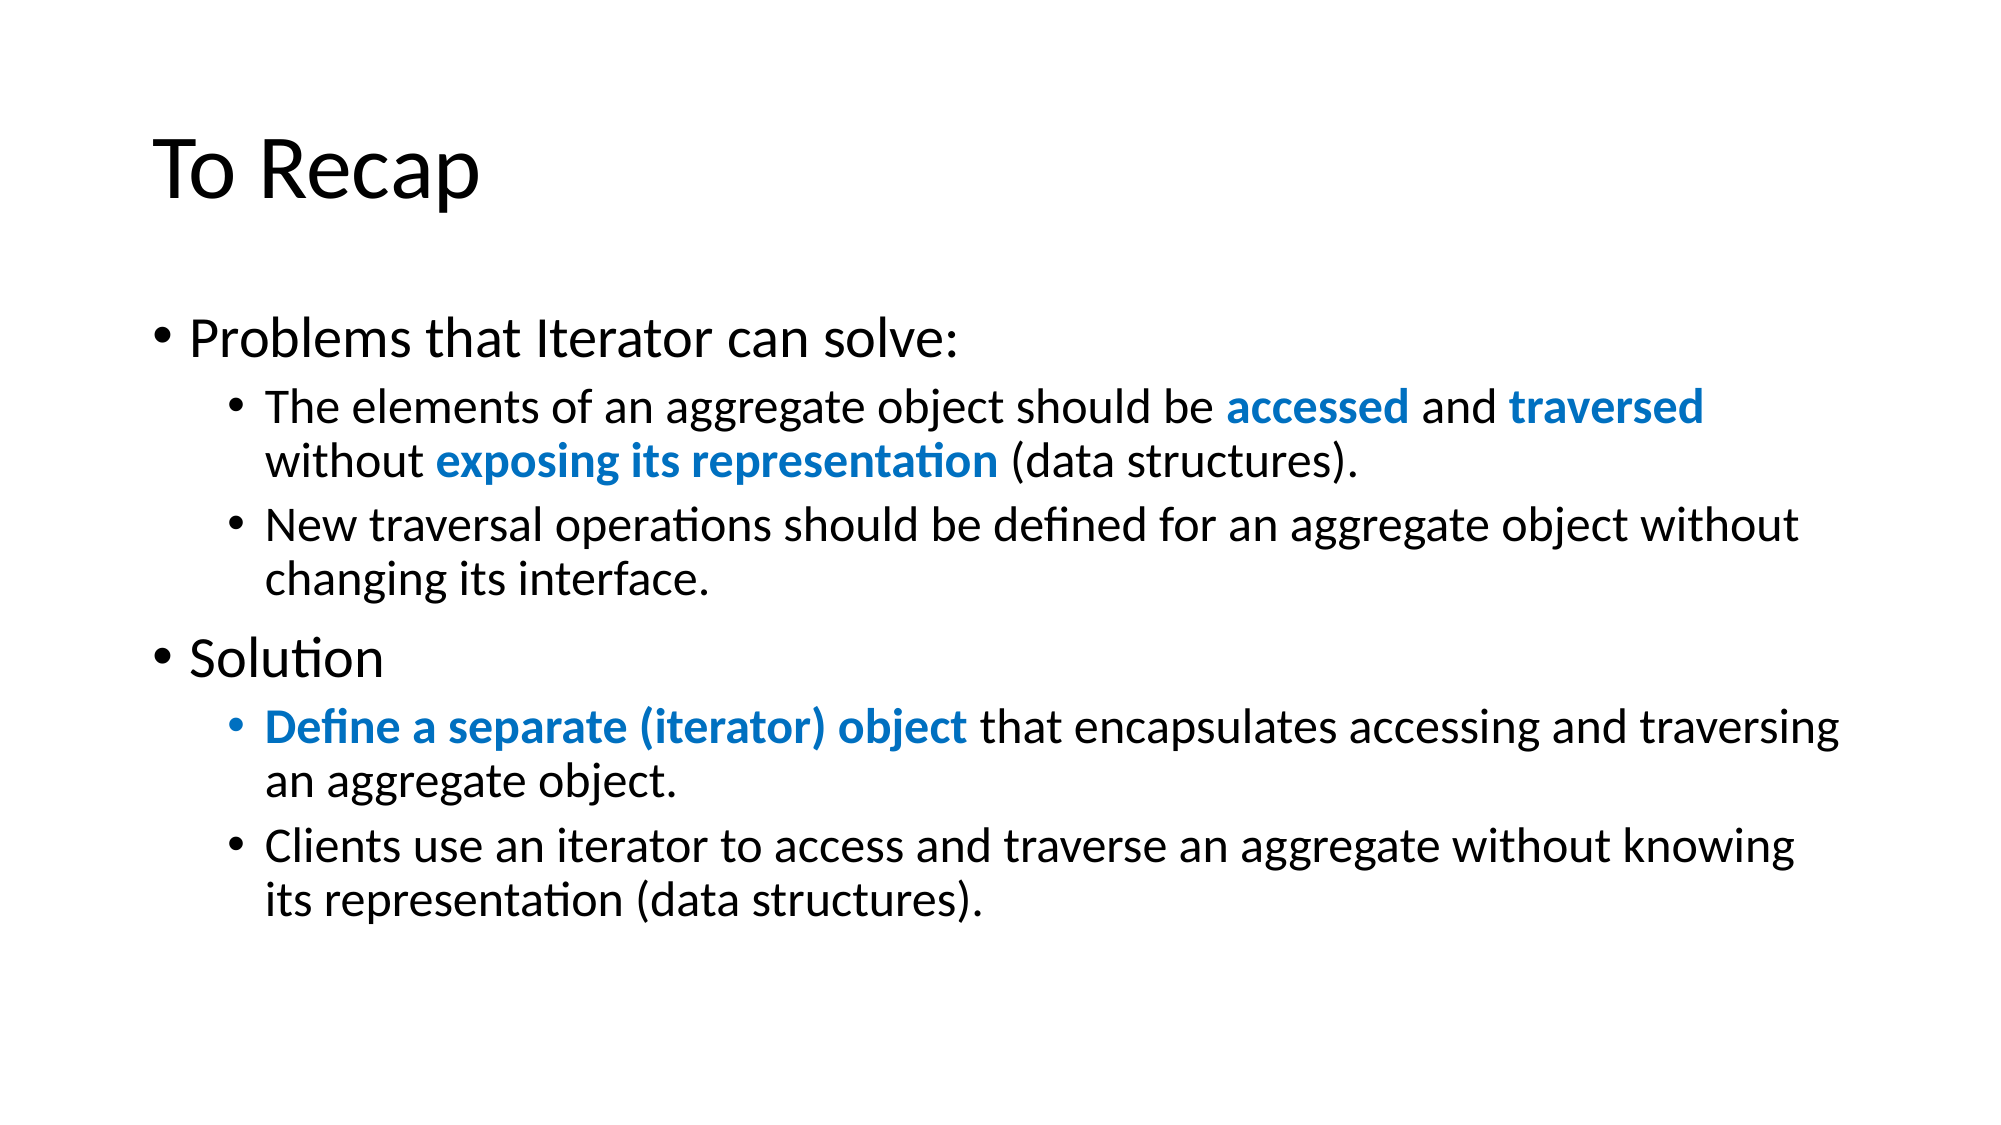

# To Recap
Problems that Iterator can solve:
The elements of an aggregate object should be accessed and traversed without exposing its representation (data structures).
New traversal operations should be defined for an aggregate object without changing its interface.
Solution
Define a separate (iterator) object that encapsulates accessing and traversing an aggregate object.
Clients use an iterator to access and traverse an aggregate without knowing its representation (data structures).